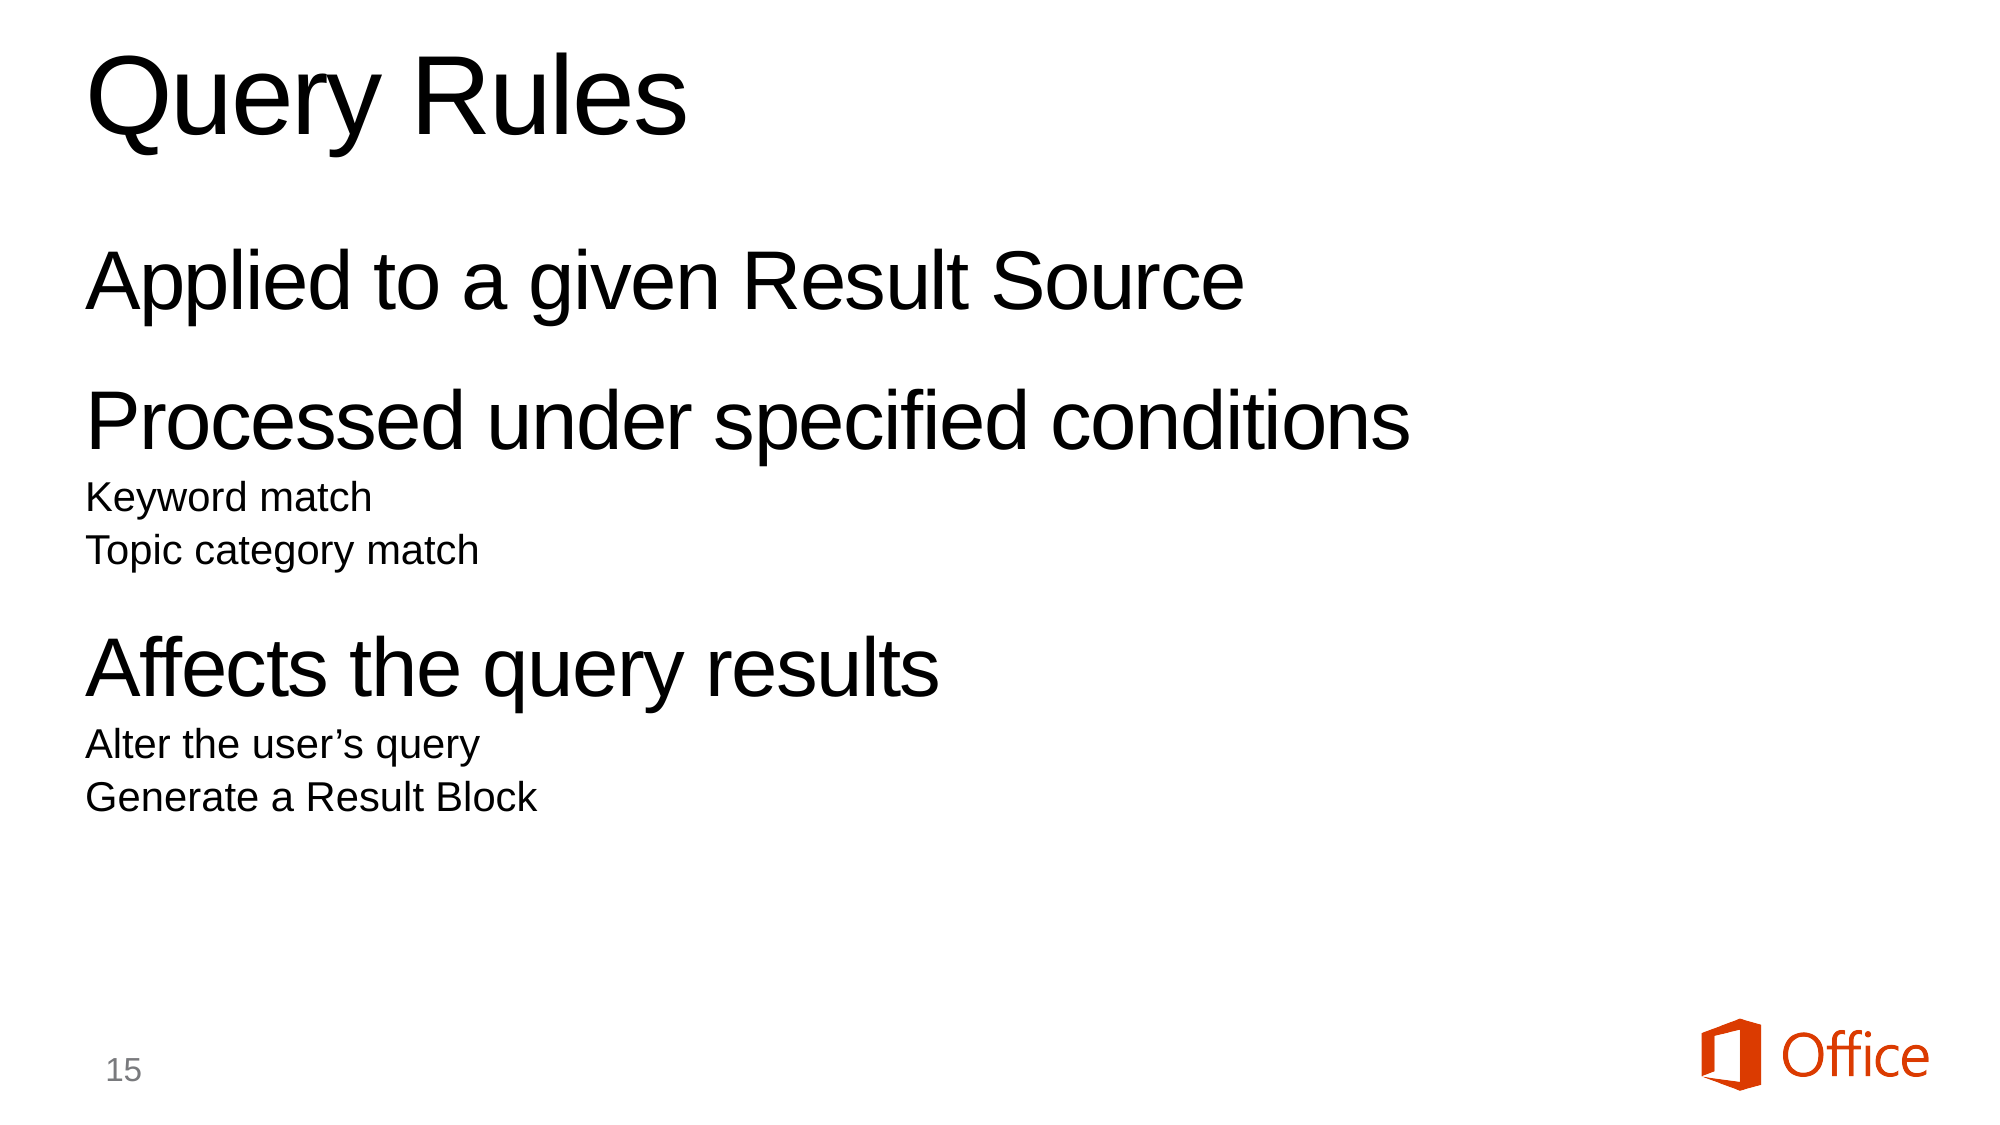

# Query Rules
Applied to a given Result Source
Processed under specified conditions
Keyword match
Topic category match
Affects the query results
Alter the user’s query
Generate a Result Block

15